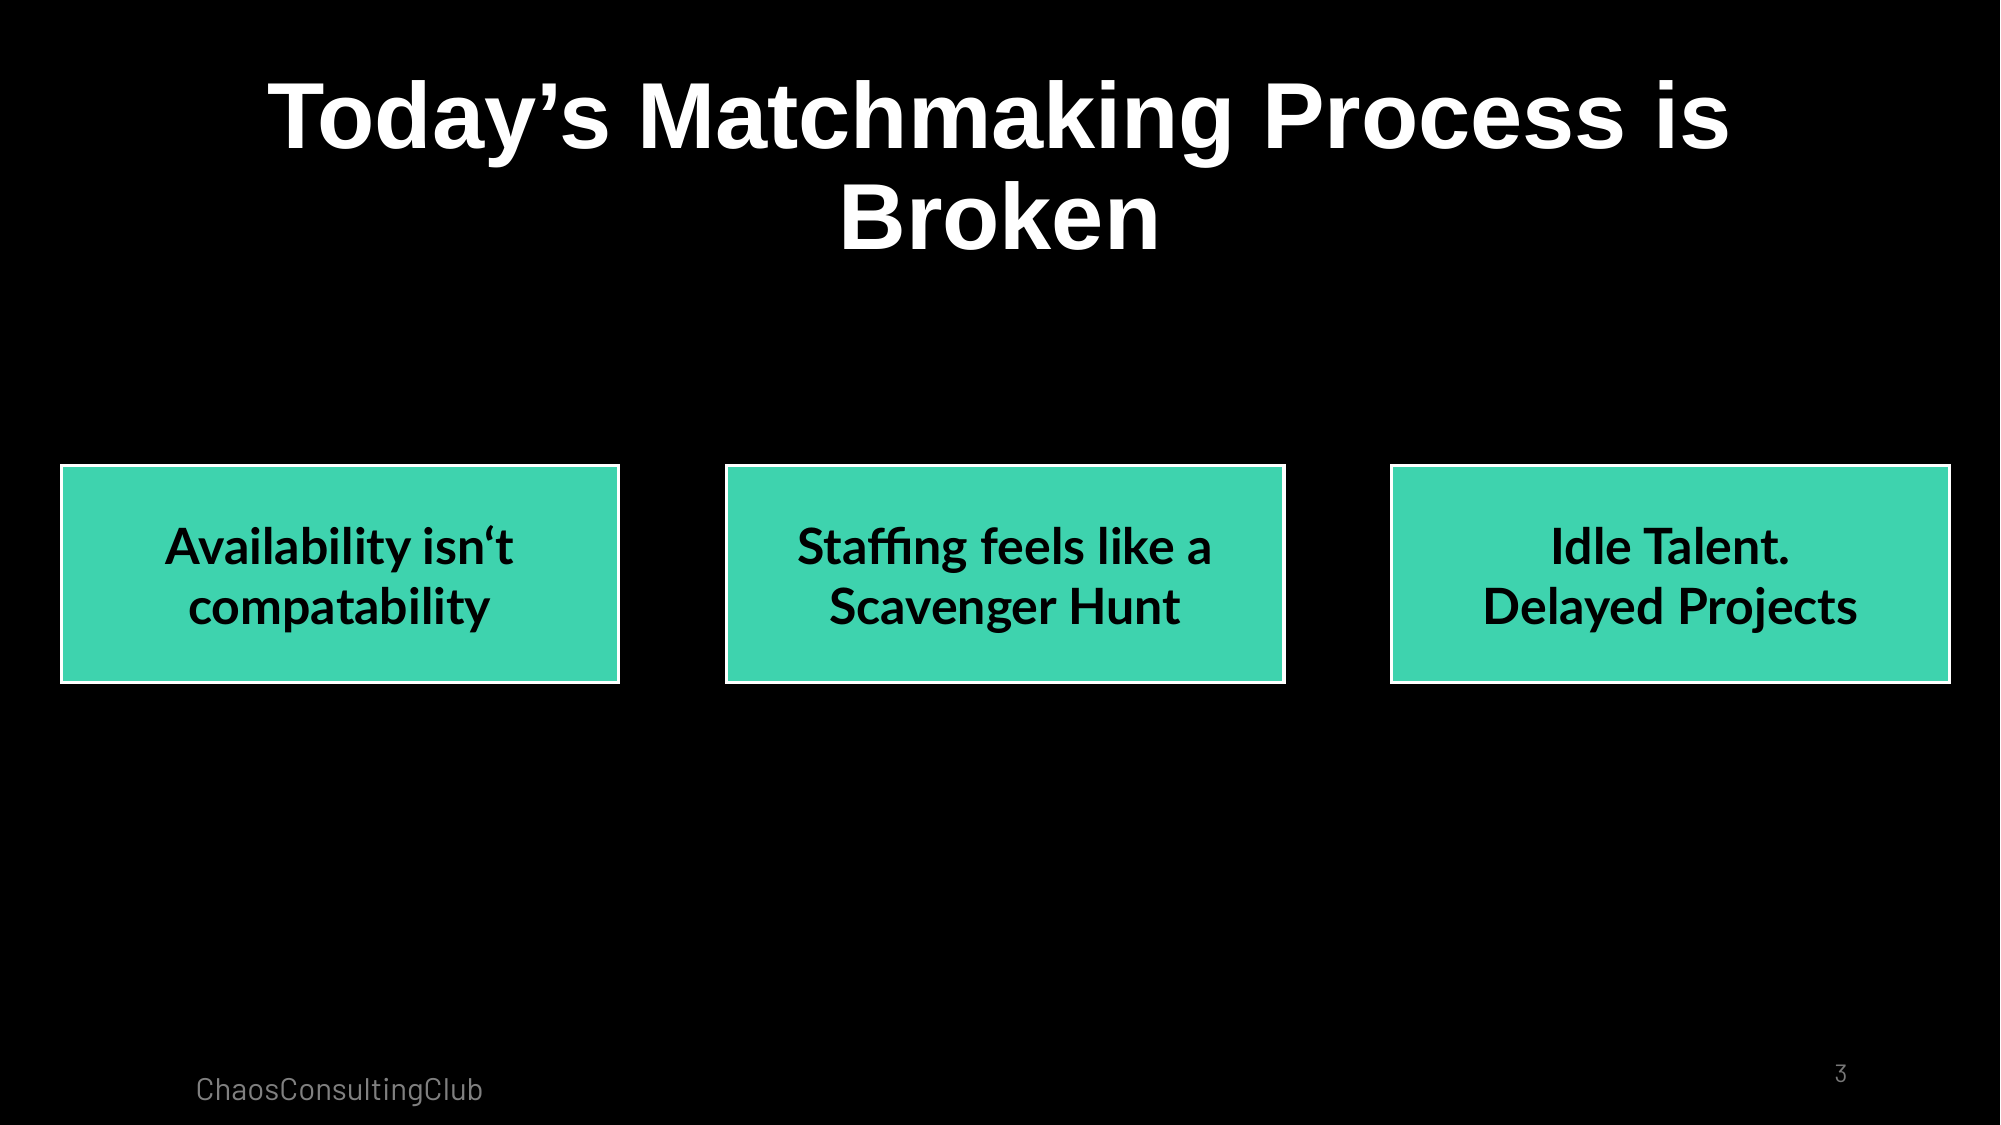

# Today’s Matchmaking Process is Broken
Availability isn‘t compatability
Staffing feels like a Scavenger Hunt
Idle Talent.
Delayed Projects
3
ChaosConsultingClub
 Money
Rigid rules block dynamics

Who’s available
beats
who’s qualified